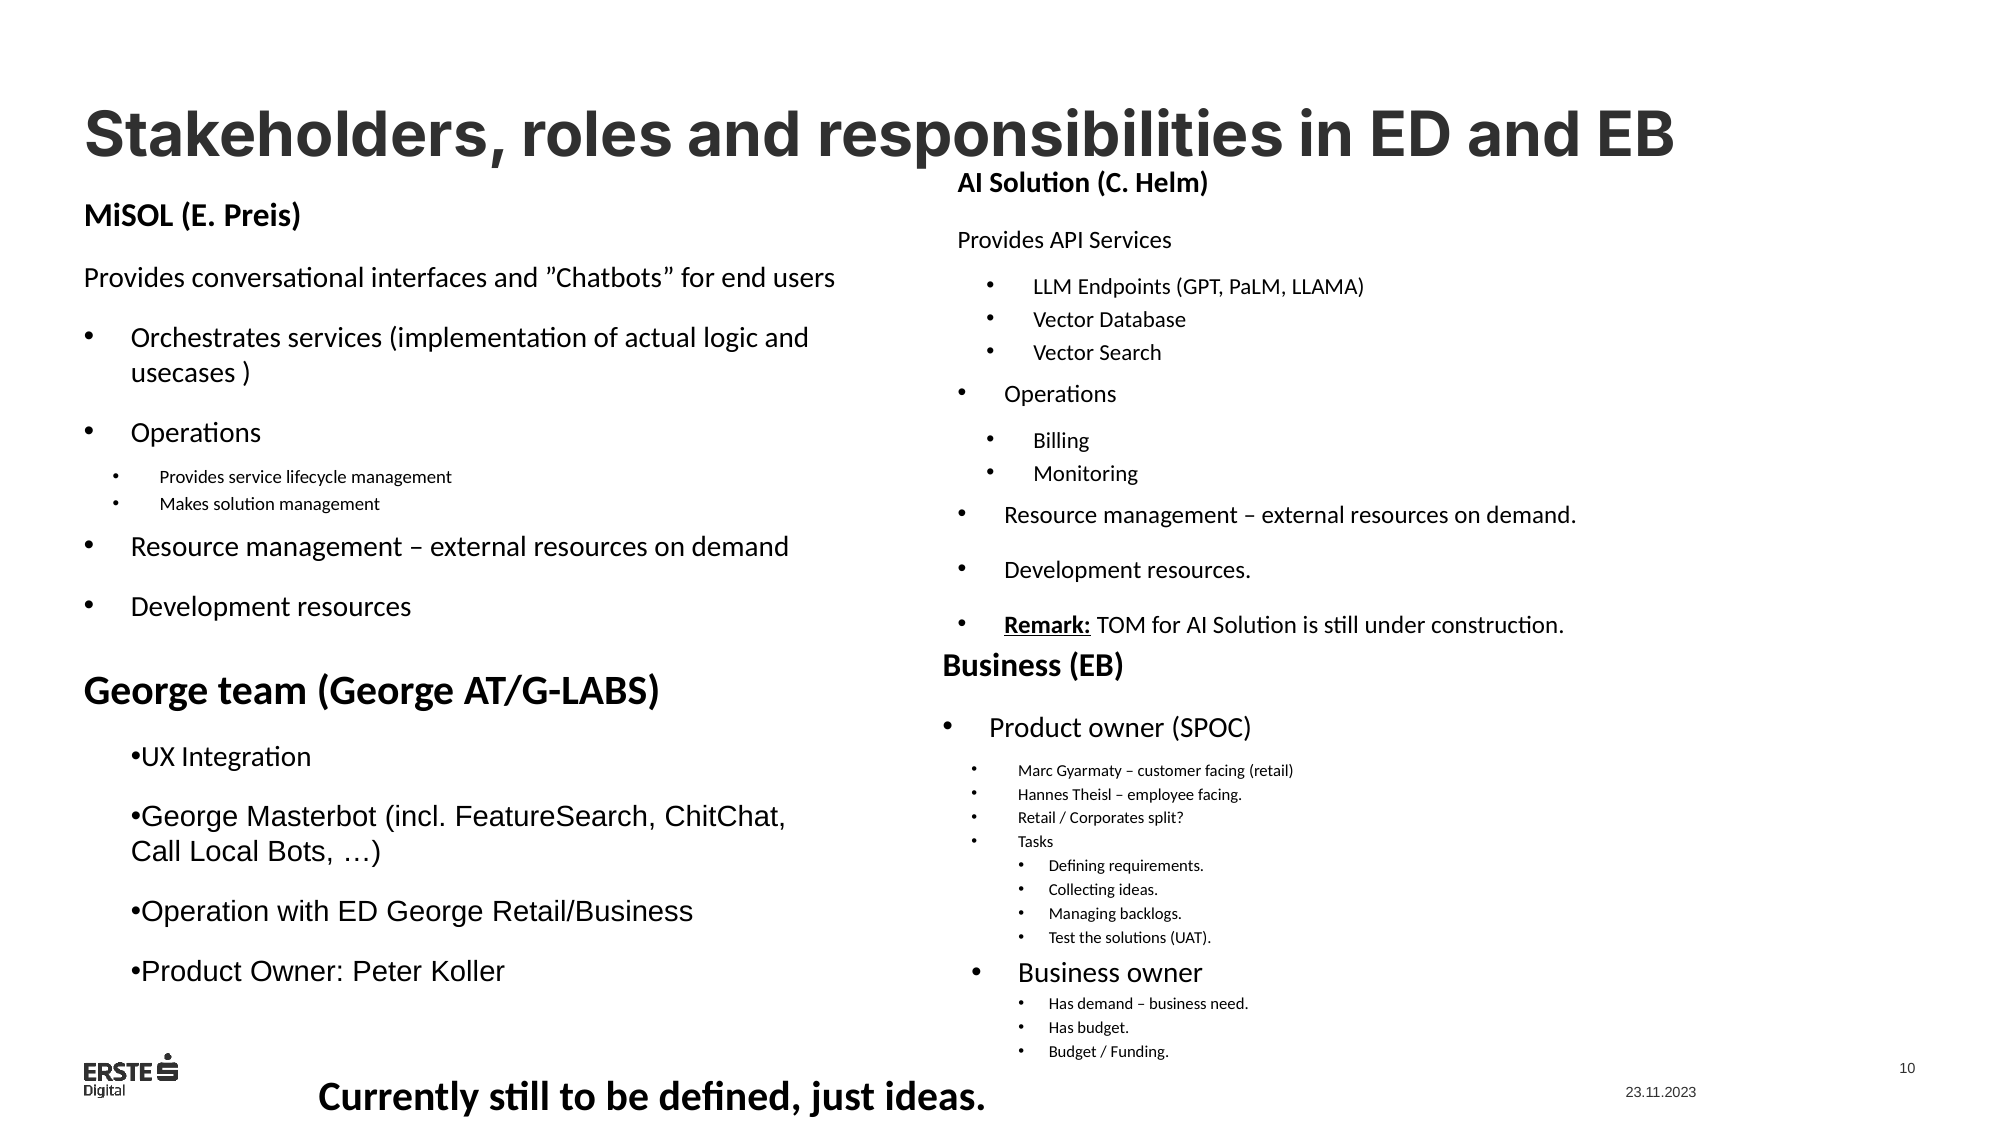

# Stakeholders, roles and responsibilities in ED and EB
AI Solution (C. Helm)
Provides API Services
LLM Endpoints (GPT, PaLM, LLAMA)
Vector Database
Vector Search
Operations
Billing
Monitoring
Resource management – external resources on demand.
Development resources.
Remark: TOM for AI Solution is still under construction.
MiSOL (E. Preis)
Provides conversational interfaces and ”Chatbots” for end users
Orchestrates services (implementation of actual logic and usecases )
Operations
Provides service lifecycle management
Makes solution management
Resource management – external resources on demand
Development resources
Business (EB)
Product owner (SPOC)
Marc Gyarmaty – customer facing (retail)
Hannes Theisl – employee facing.
Retail / Corporates split?
Tasks
Defining requirements.
Collecting ideas.
Managing backlogs.
Test the solutions (UAT).
Business owner
Has demand – business need.
Has budget.
Budget / Funding.

George team (George AT/G-LABS)
UX Integration
George Masterbot (incl. FeatureSearch, ChitChat, Call Local Bots, …)
Operation with ED George Retail/Business
Product Owner: Peter Koller

10

Currently still to be defined, just ideas.
23.11.2023